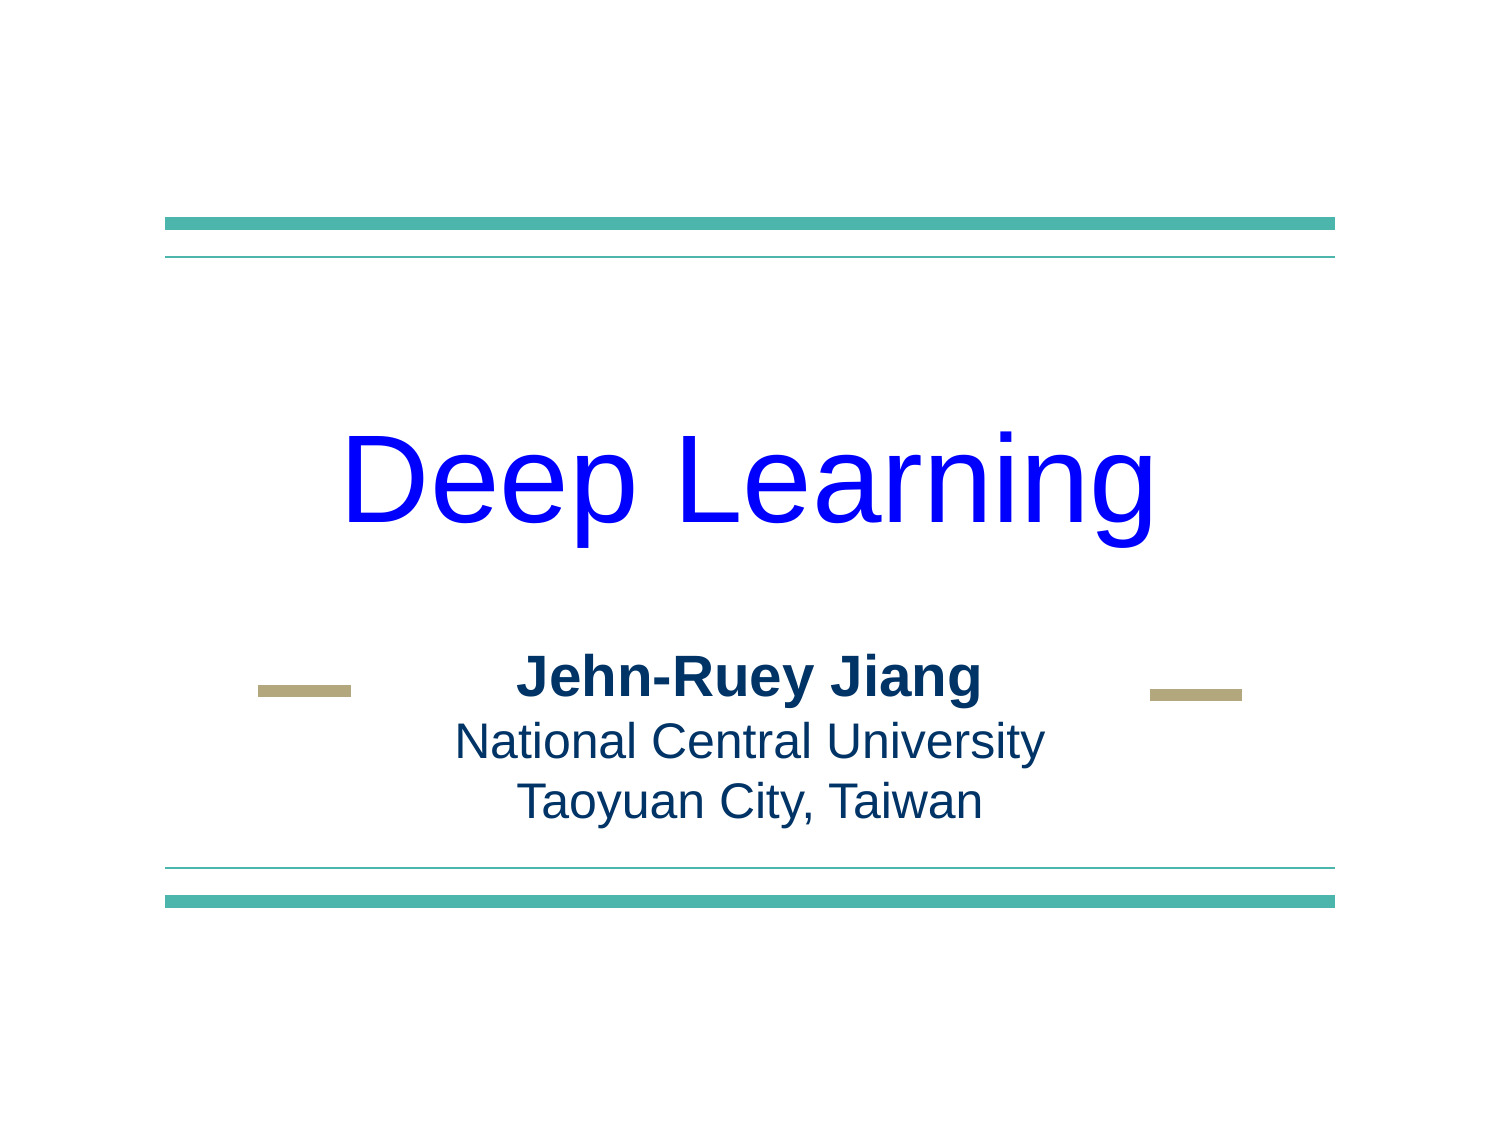

# Deep Learning
Jehn-Ruey Jiang
National Central University
Taoyuan City, Taiwan